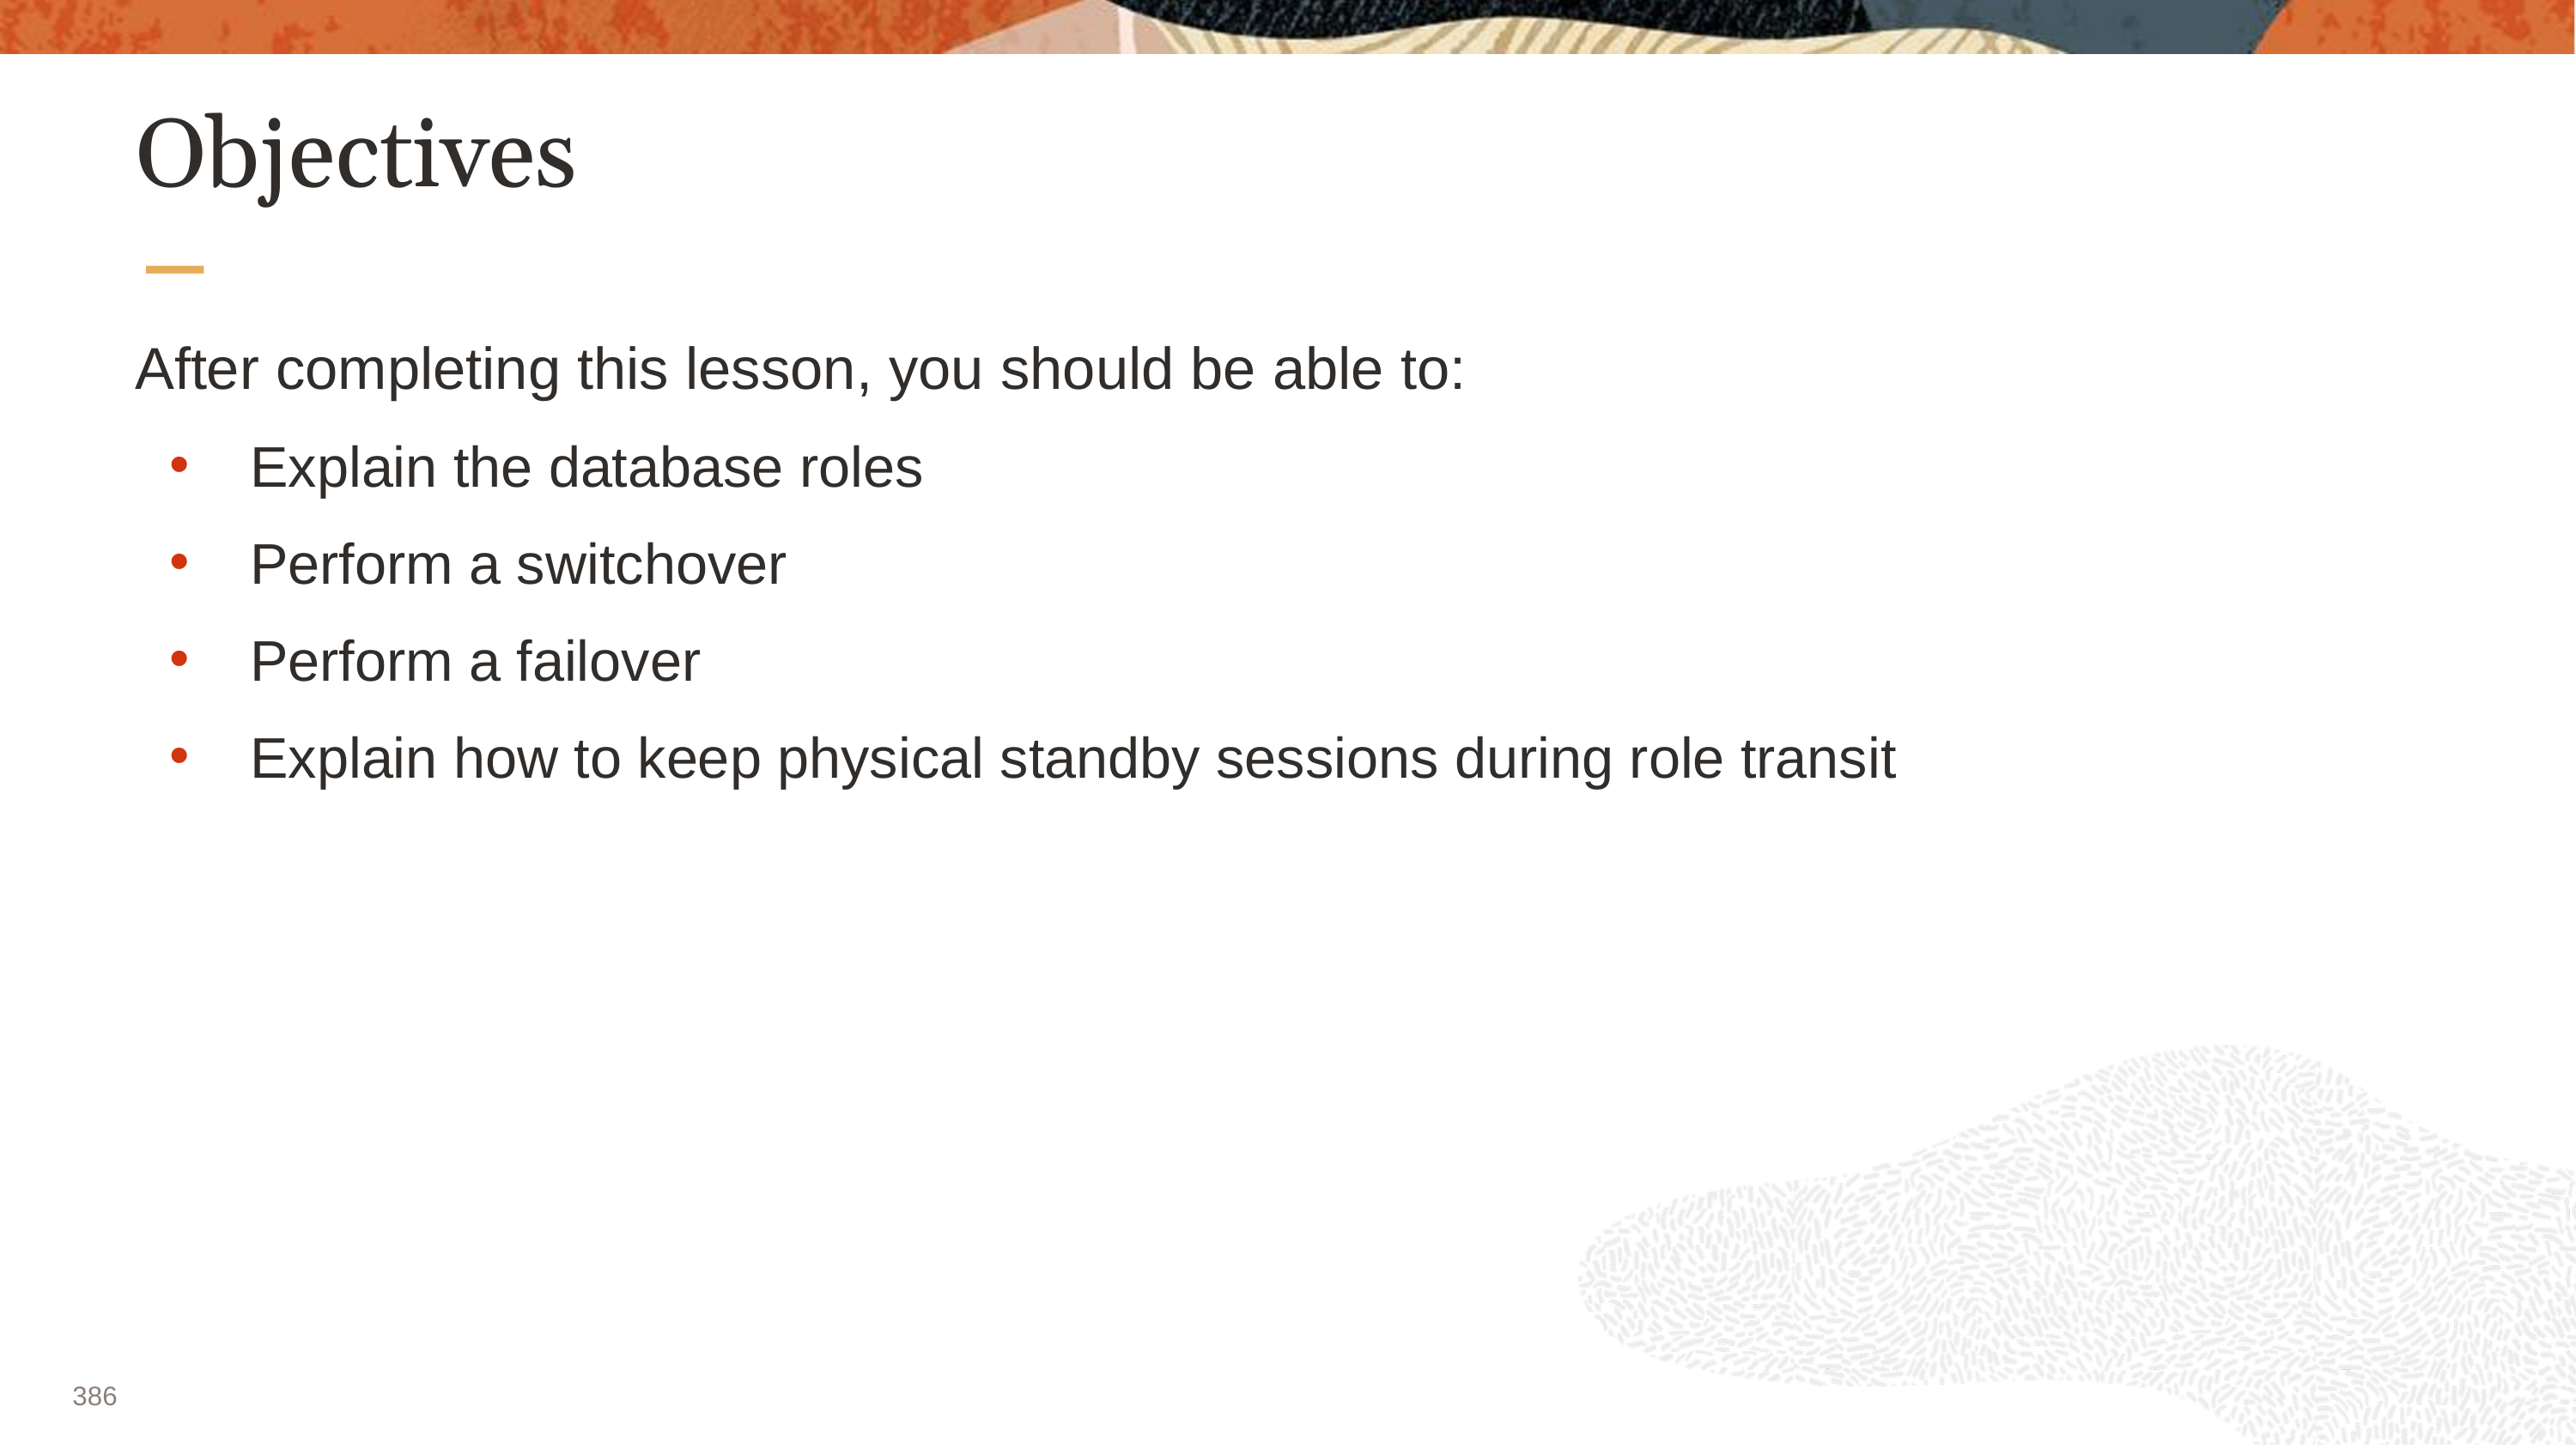

# Objectives
After completing this lesson, you should be able to:
Explain the database roles
Perform a switchover
Perform a failover
Explain how to keep physical standby sessions during role transit